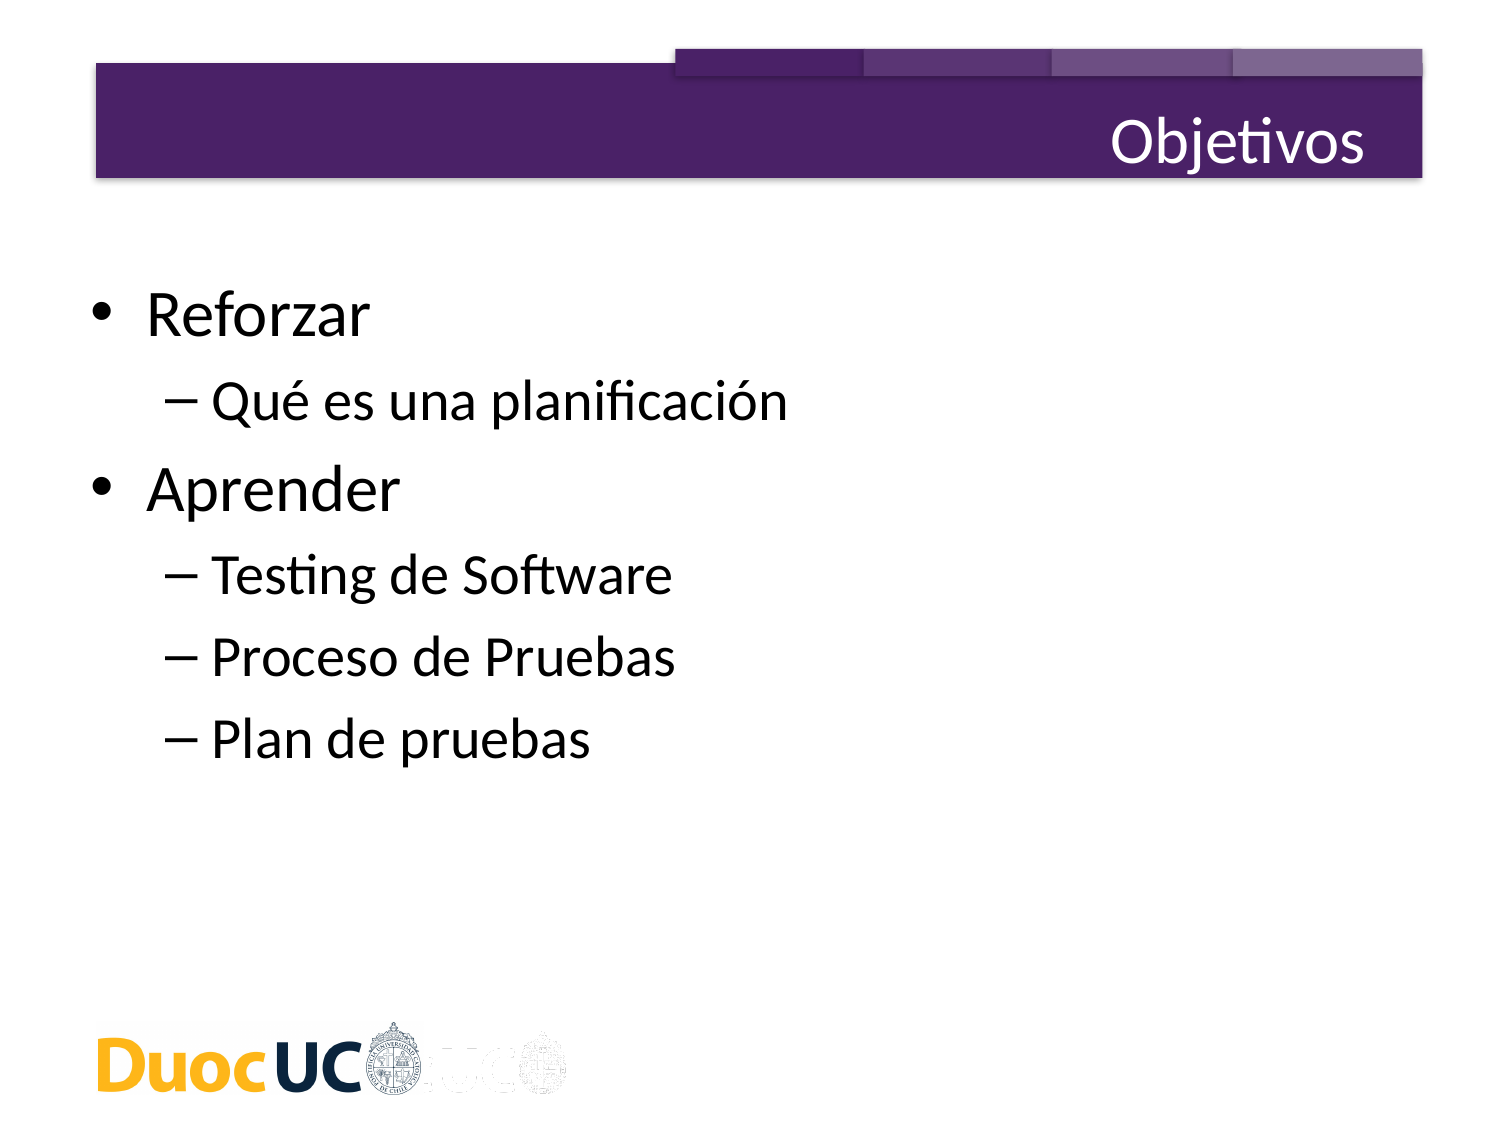

Objetivos
Reforzar
Qué es una planificación
Aprender
Testing de Software
Proceso de Pruebas
Plan de pruebas